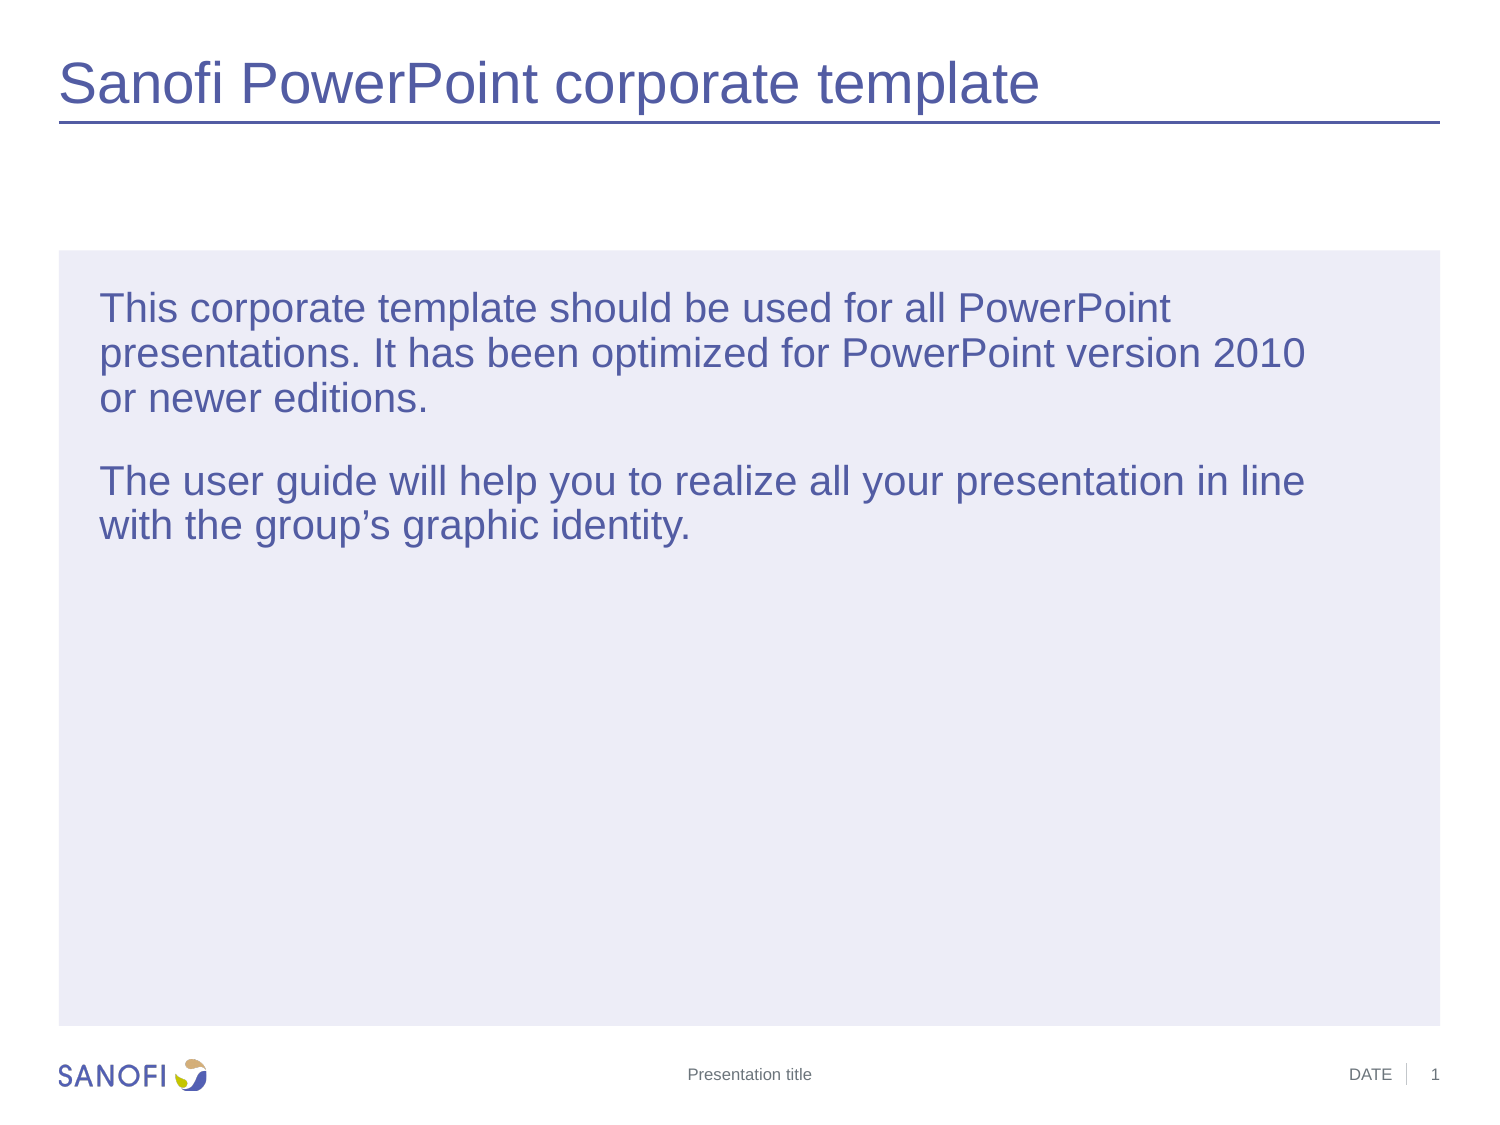

# Sanofi PowerPoint corporate template
This corporate template should be used for all PowerPoint presentations. It has been optimized for PowerPoint version 2010 or newer editions.
The user guide will help you to realize all your presentation in line with the group’s graphic identity.
Presentation title
DATE
1